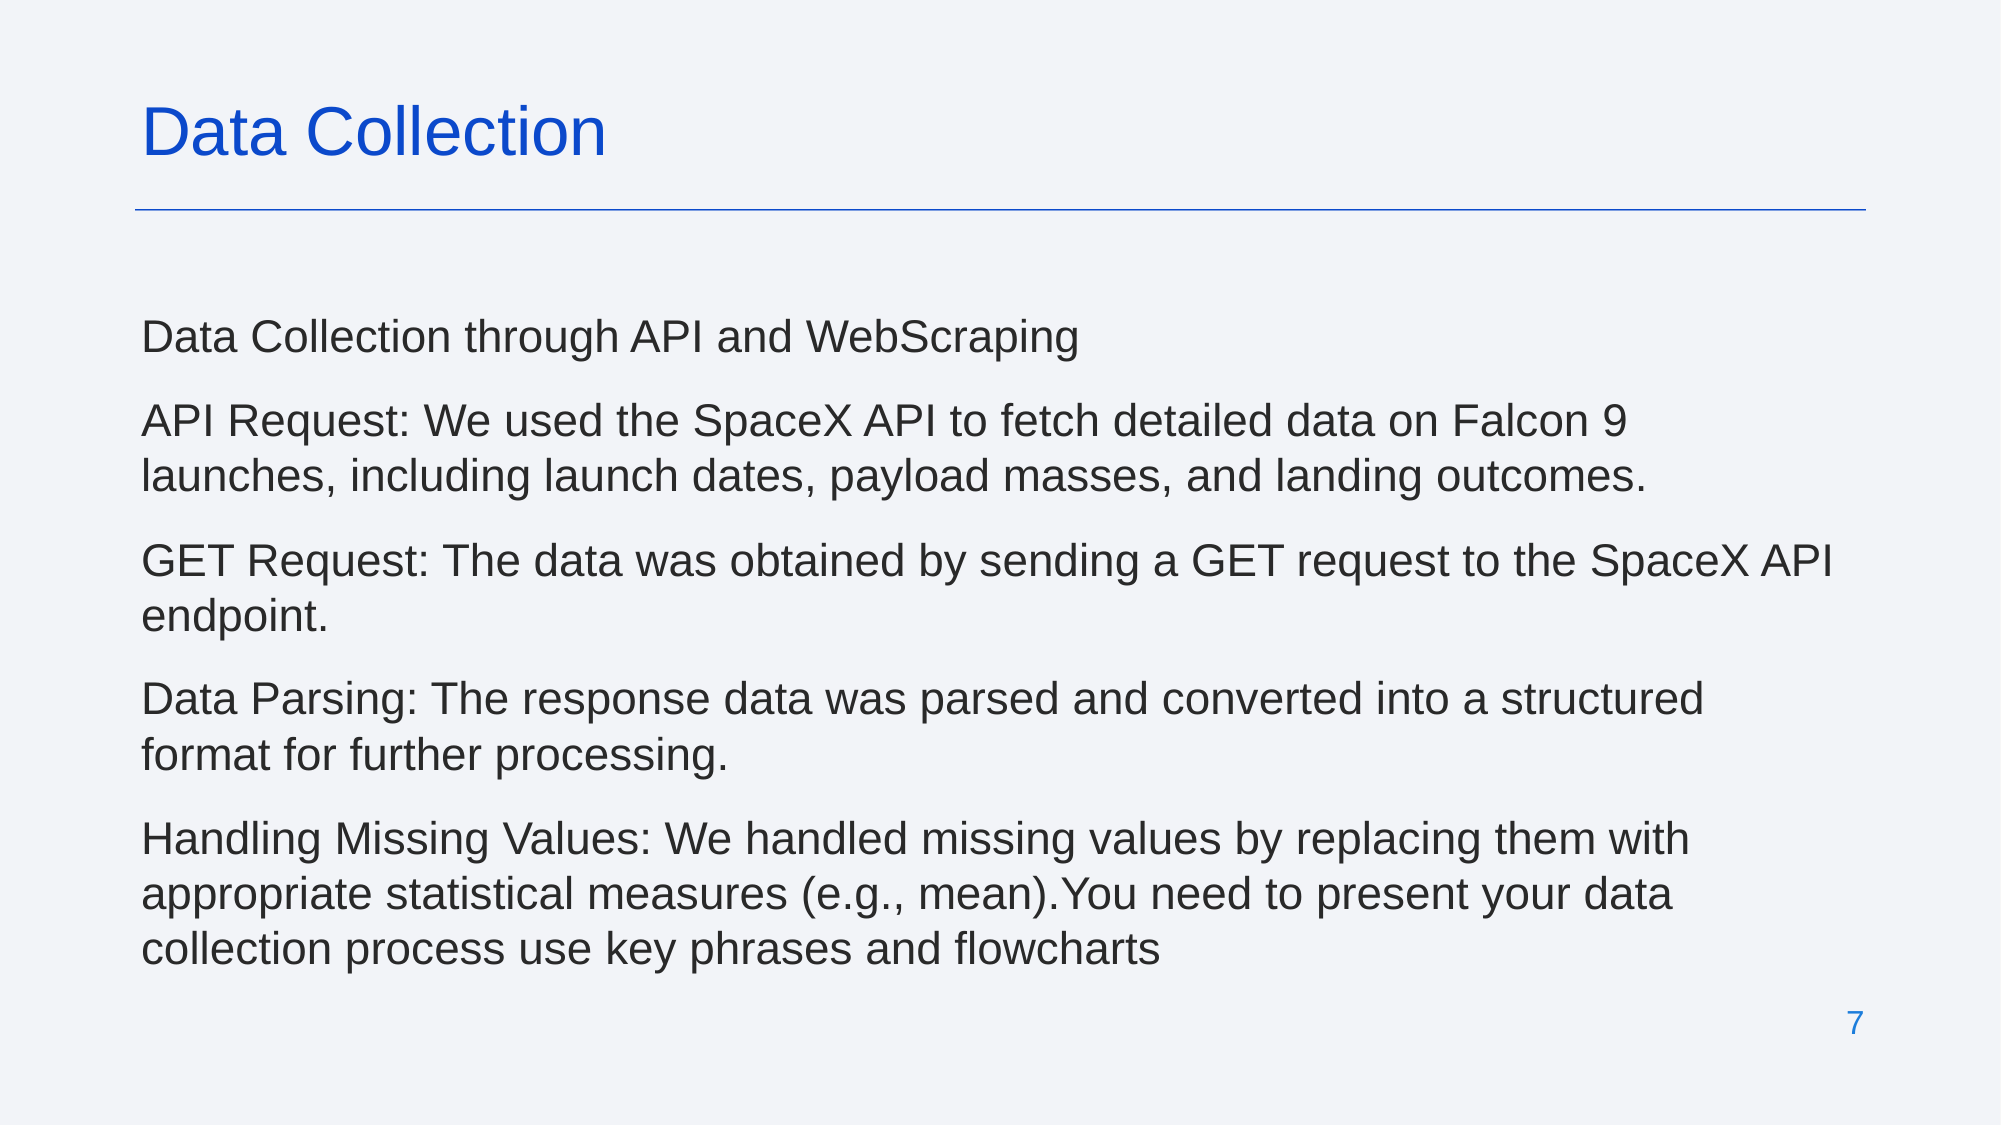

Data Collection
Data Collection through API and WebScraping
API Request: We used the SpaceX API to fetch detailed data on Falcon 9 launches, including launch dates, payload masses, and landing outcomes.
GET Request: The data was obtained by sending a GET request to the SpaceX API endpoint.
Data Parsing: The response data was parsed and converted into a structured format for further processing.
Handling Missing Values: We handled missing values by replacing them with appropriate statistical measures (e.g., mean).You need to present your data collection process use key phrases and flowcharts

7